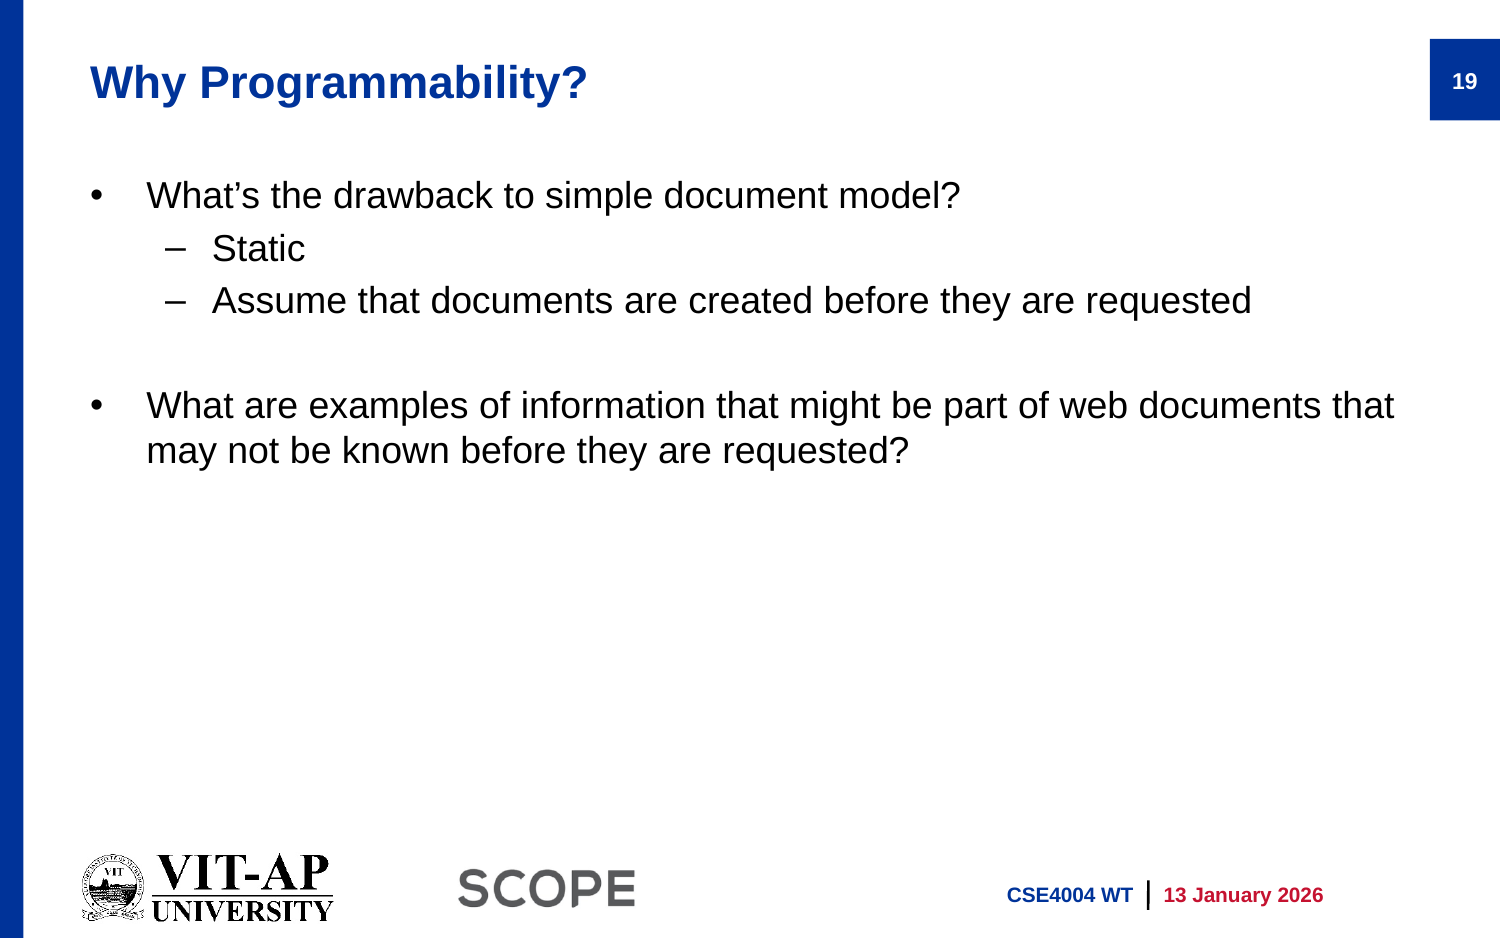

# Why Programmability?
19
What’s the drawback to simple document model?
Static
Assume that documents are created before they are requested

What are examples of information that might be part of web documents that may not be known before they are requested?

CSE4004 WT
13 January 2026